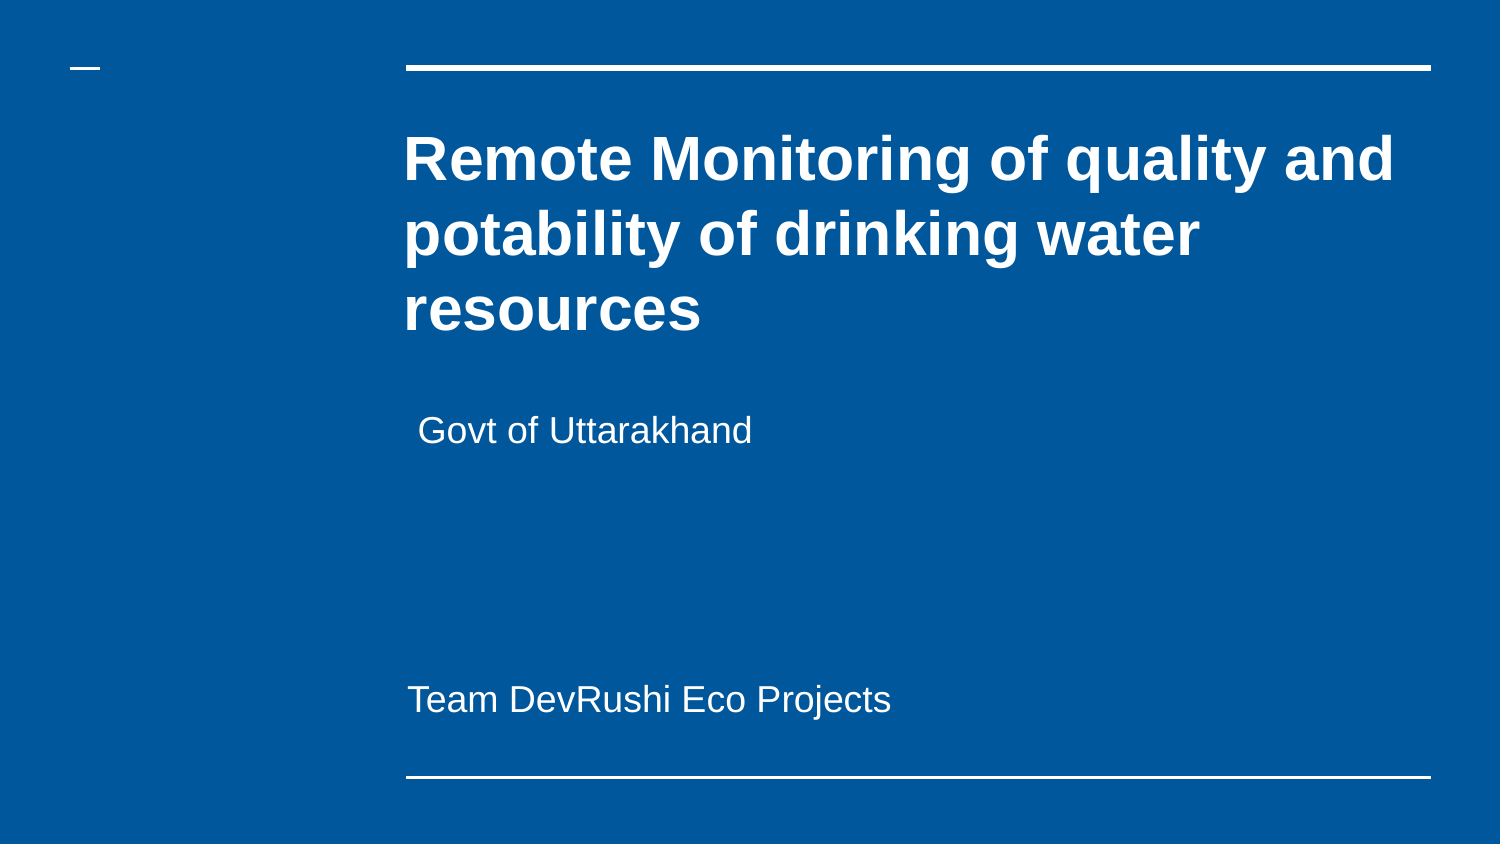

# Remote Monitoring of quality and potability of drinking water resources
Govt of Uttarakhand
Team DevRushi Eco Projects